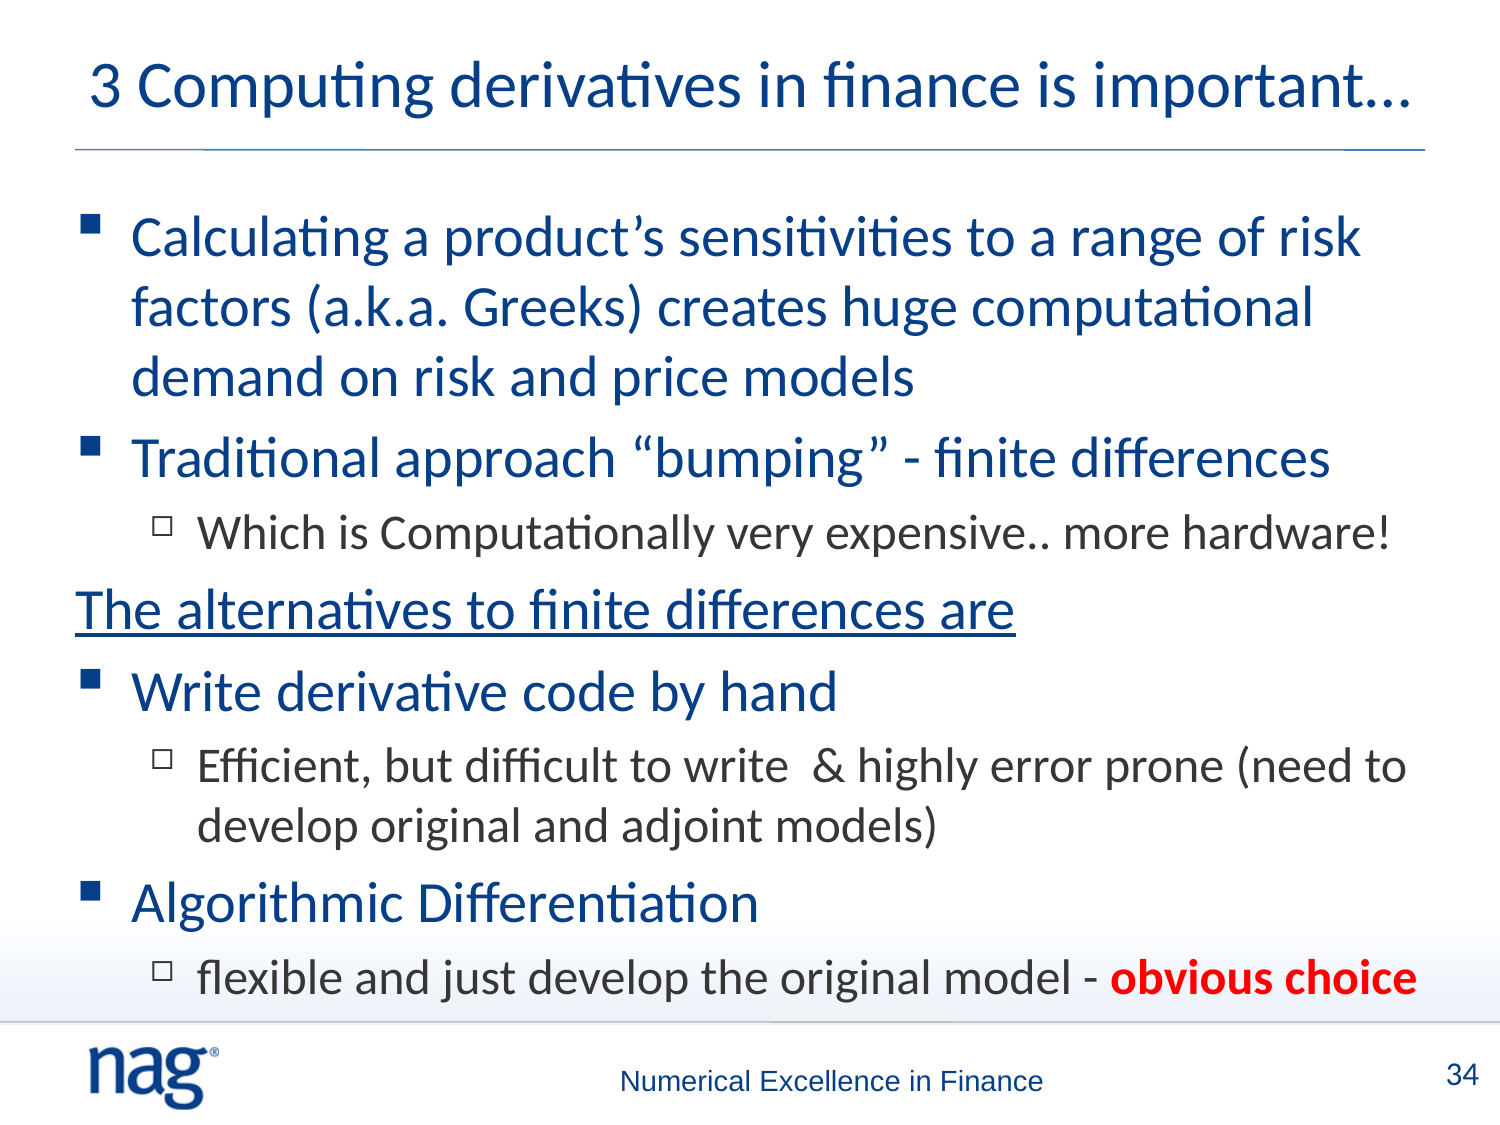

3 Computing derivatives in finance is important…
Calculating a product’s sensitivities to a range of risk factors (a.k.a. Greeks) creates huge computational demand on risk and price models
Traditional approach “bumping” - finite differences
Which is Computationally very expensive.. more hardware!
The alternatives to finite differences are
Write derivative code by hand
Efficient, but difficult to write  & highly error prone (need to develop original and adjoint models)
Algorithmic Differentiation
flexible and just develop the original model - obvious choice